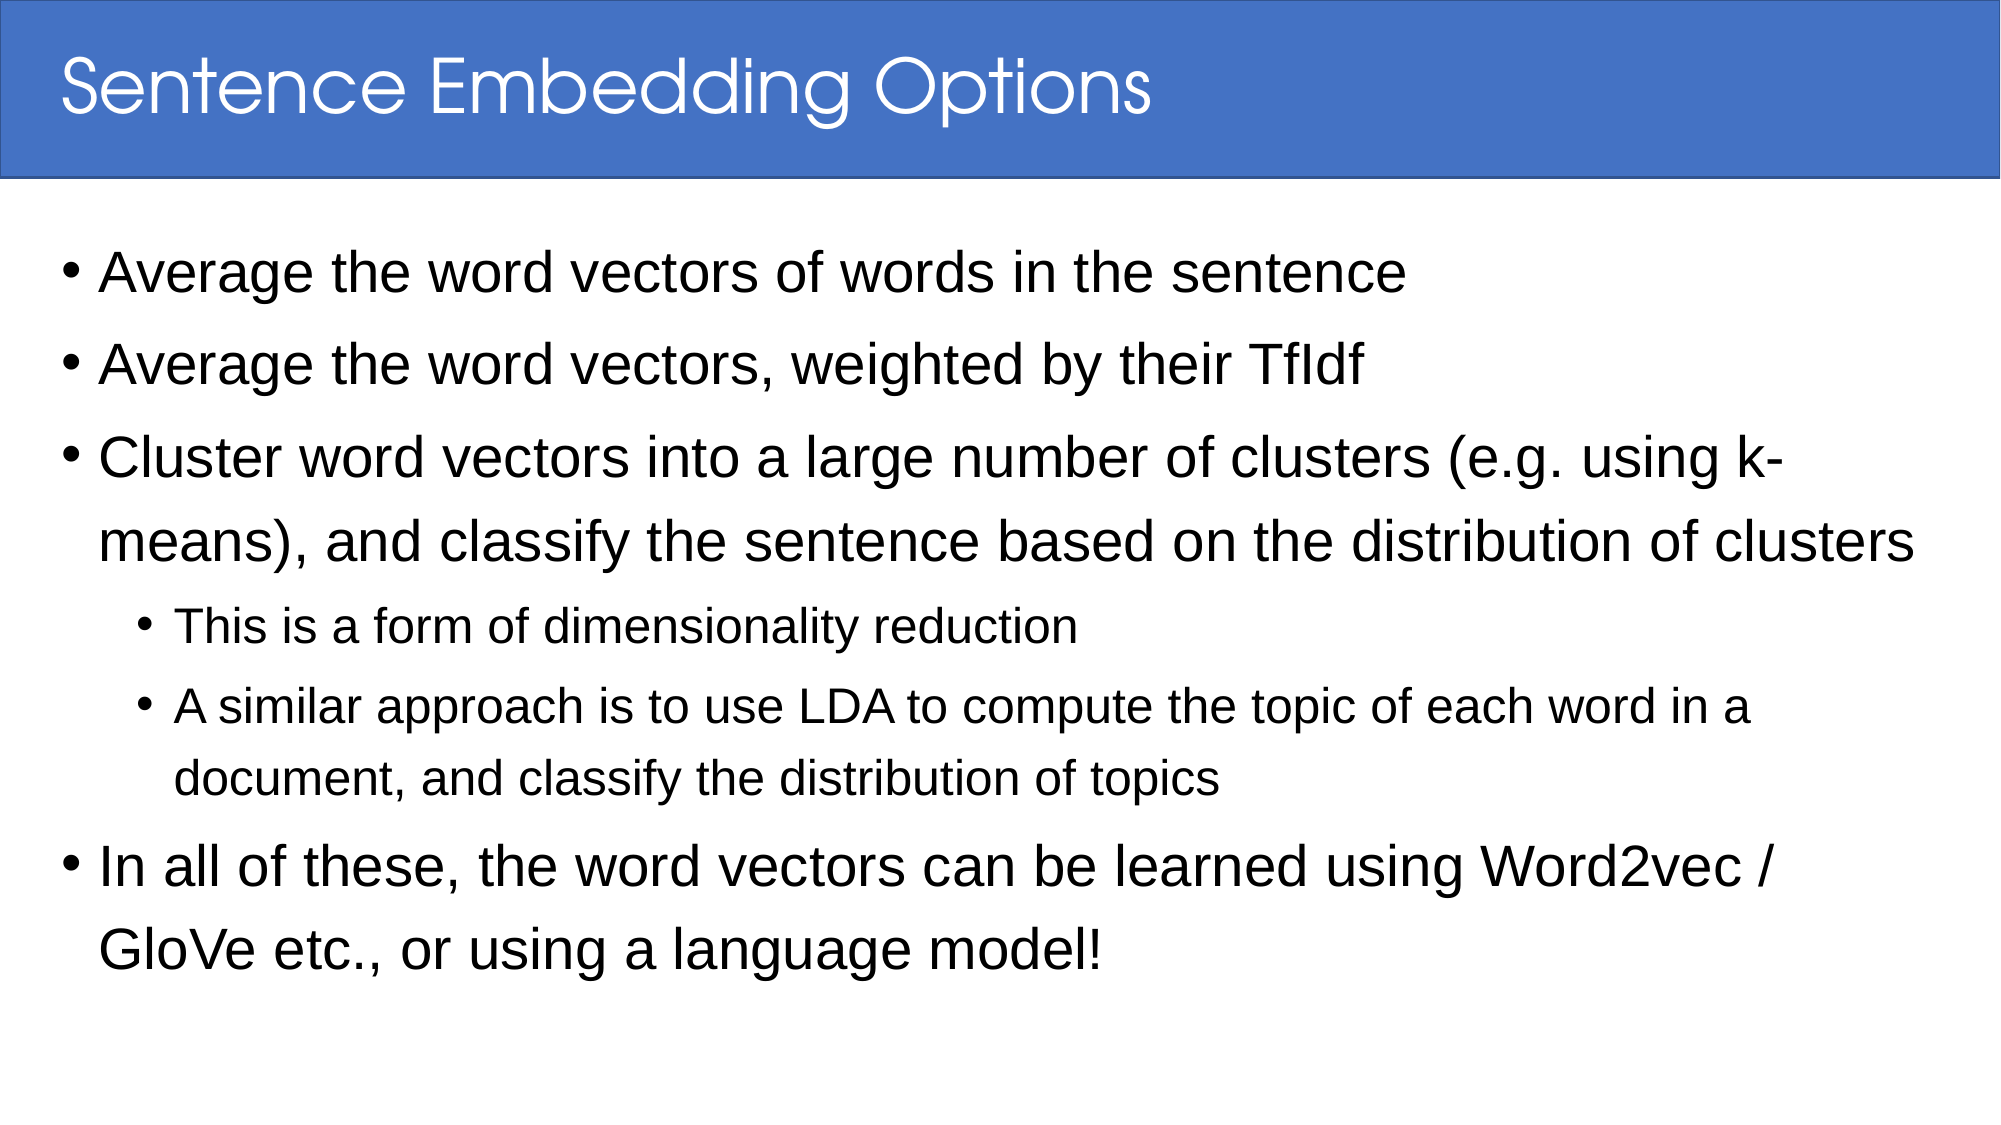

# Sentence Embedding Options
Average the word vectors of words in the sentence
Average the word vectors, weighted by their TfIdf
Cluster word vectors into a large number of clusters (e.g. using k-means), and classify the sentence based on the distribution of clusters
This is a form of dimensionality reduction
A similar approach is to use LDA to compute the topic of each word in a document, and classify the distribution of topics
In all of these, the word vectors can be learned using Word2vec / GloVe etc., or using a language model!